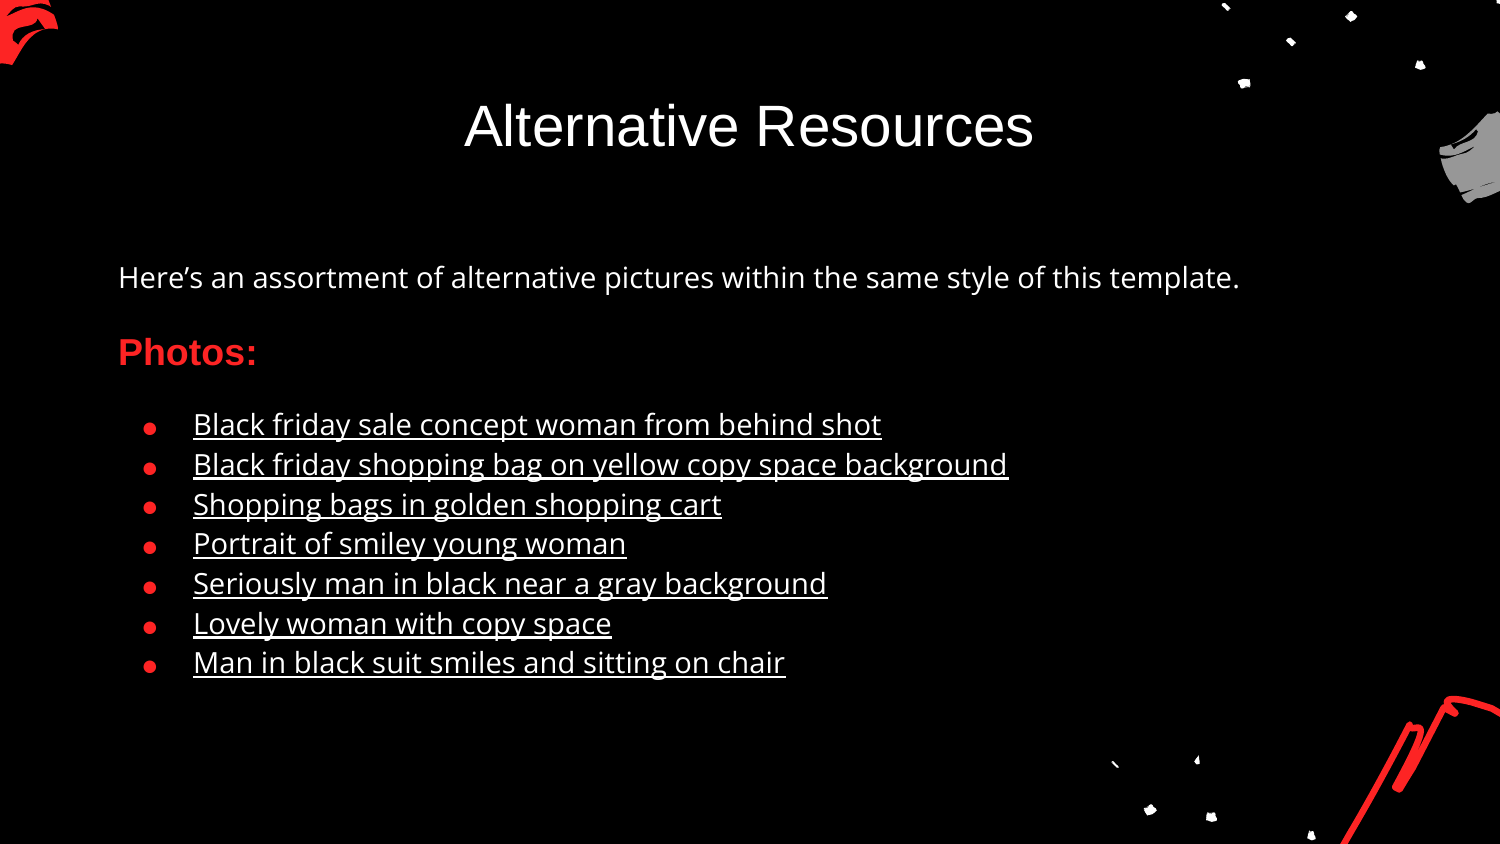

# Alternative Resources
Here’s an assortment of alternative pictures within the same style of this template.
Photos:
Black friday sale concept woman from behind shot
Black friday shopping bag on yellow copy space background
Shopping bags in golden shopping cart
Portrait of smiley young woman
Seriously man in black near a gray background
Lovely woman with copy space
Man in black suit smiles and sitting on chair